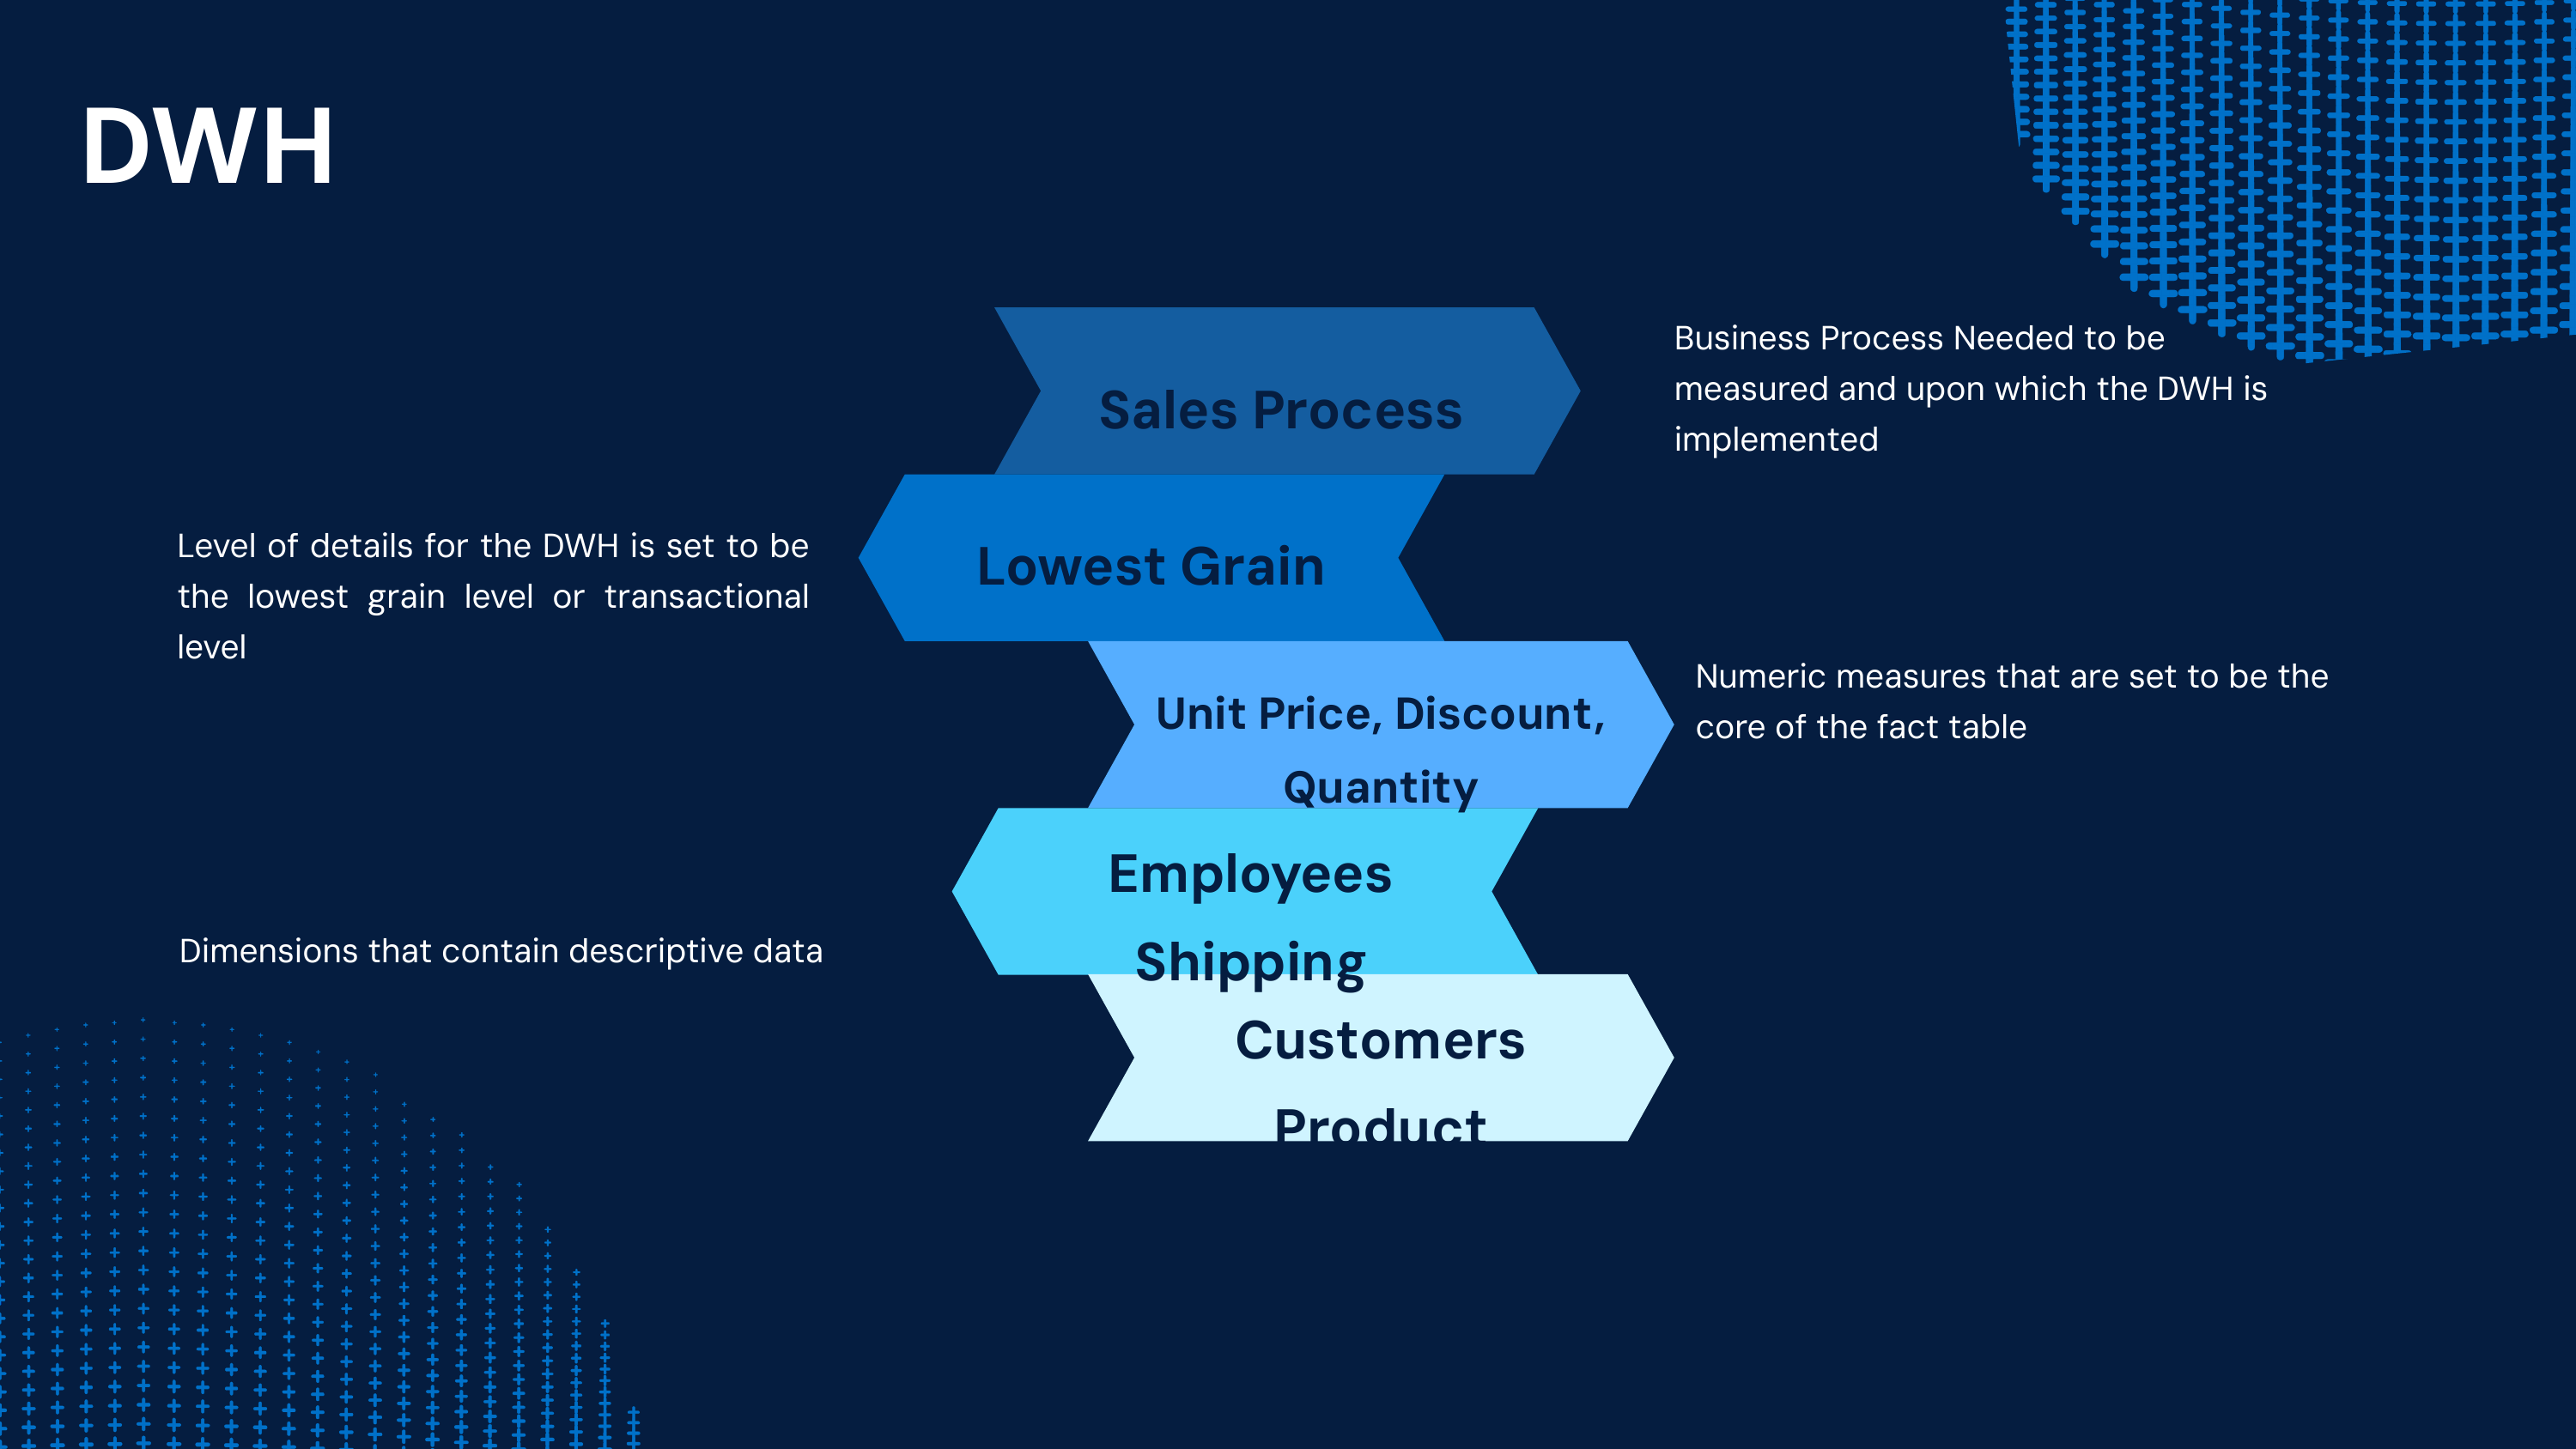

DWH

Business Process Needed to be measured and upon which the DWH is implemented
Sales Process

Lowest Grain
Level of details for the DWH is set to be the lowest grain level or transactional level

Numeric measures that are set to be the core of the fact table
Unit Price, Discount, Quantity

Employees Shipping
Dimensions that contain descriptive data

Customers Product